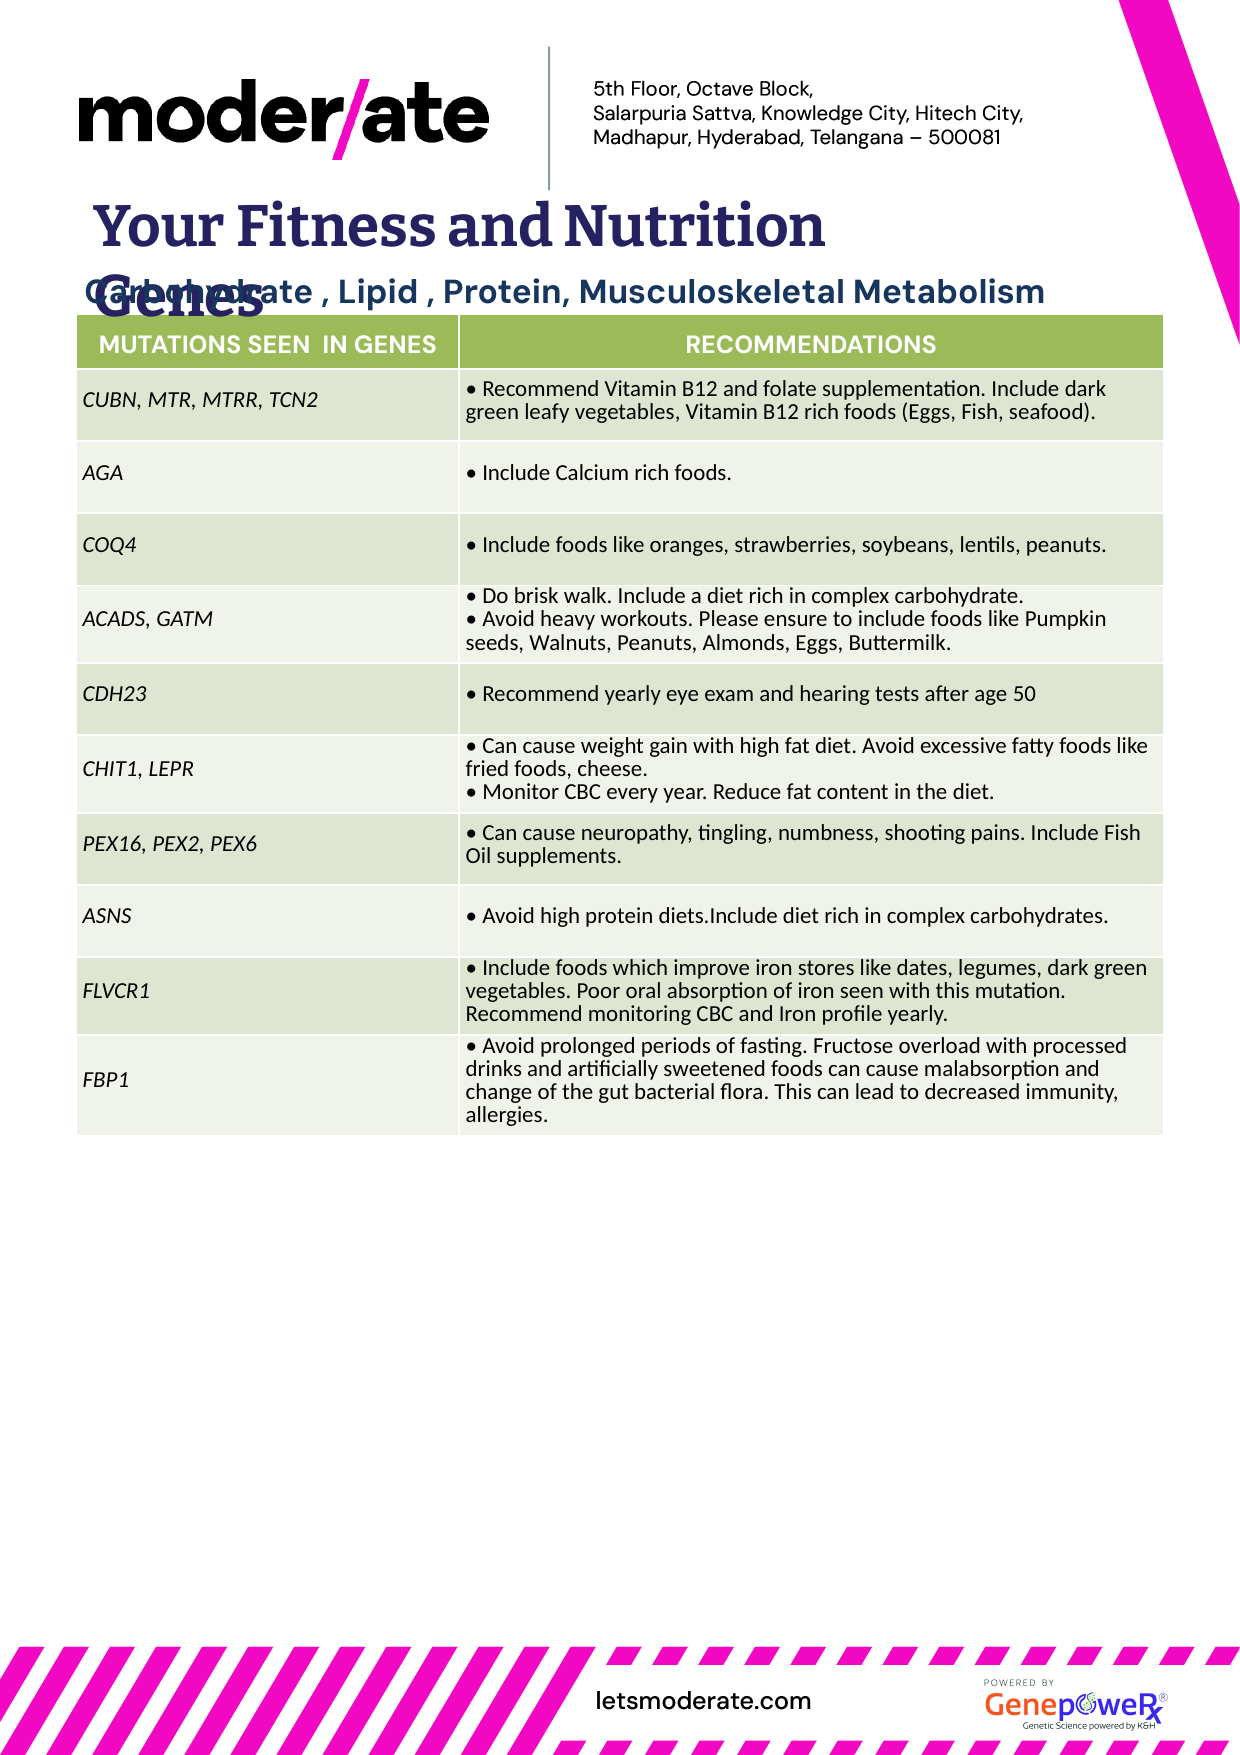

Your Fitness and Nutrition Genes
Carbohydrate , Lipid , Protein, Musculoskeletal Metabolism
| MUTATIONS SEEN IN GENES | RECOMMENDATIONS |
| --- | --- |
| CUBN, MTR, MTRR, TCN2 | • Recommend Vitamin B12 and folate supplementation. Include dark green leafy vegetables, Vitamin B12 rich foods (Eggs, Fish, seafood). |
| AGA | • Include Calcium rich foods. |
| COQ4 | • Include foods like oranges, strawberries, soybeans, lentils, peanuts. |
| ACADS, GATM | • Do brisk walk. Include a diet rich in complex carbohydrate.  • Avoid heavy workouts. Please ensure to include foods like Pumpkin seeds, Walnuts, Peanuts, Almonds, Eggs, Buttermilk. |
| CDH23 | • Recommend yearly eye exam and hearing tests after age 50 |
| CHIT1, LEPR | • Can cause weight gain with high fat diet. Avoid excessive fatty foods like fried foods, cheese.  • Monitor CBC every year. Reduce fat content in the diet. |
| PEX16, PEX2, PEX6 | • Can cause neuropathy, tingling, numbness, shooting pains. Include Fish Oil supplements. |
| ASNS | • Avoid high protein diets.Include diet rich in complex carbohydrates. |
| FLVCR1 | • Include foods which improve iron stores like dates, legumes, dark green vegetables. Poor oral absorption of iron seen with this mutation. Recommend monitoring CBC and Iron profile yearly. |
| FBP1 | • Avoid prolonged periods of fasting. Fructose overload with processed drinks and artificially sweetened foods can cause malabsorption and change of the gut bacterial flora. This can lead to decreased immunity, allergies. |